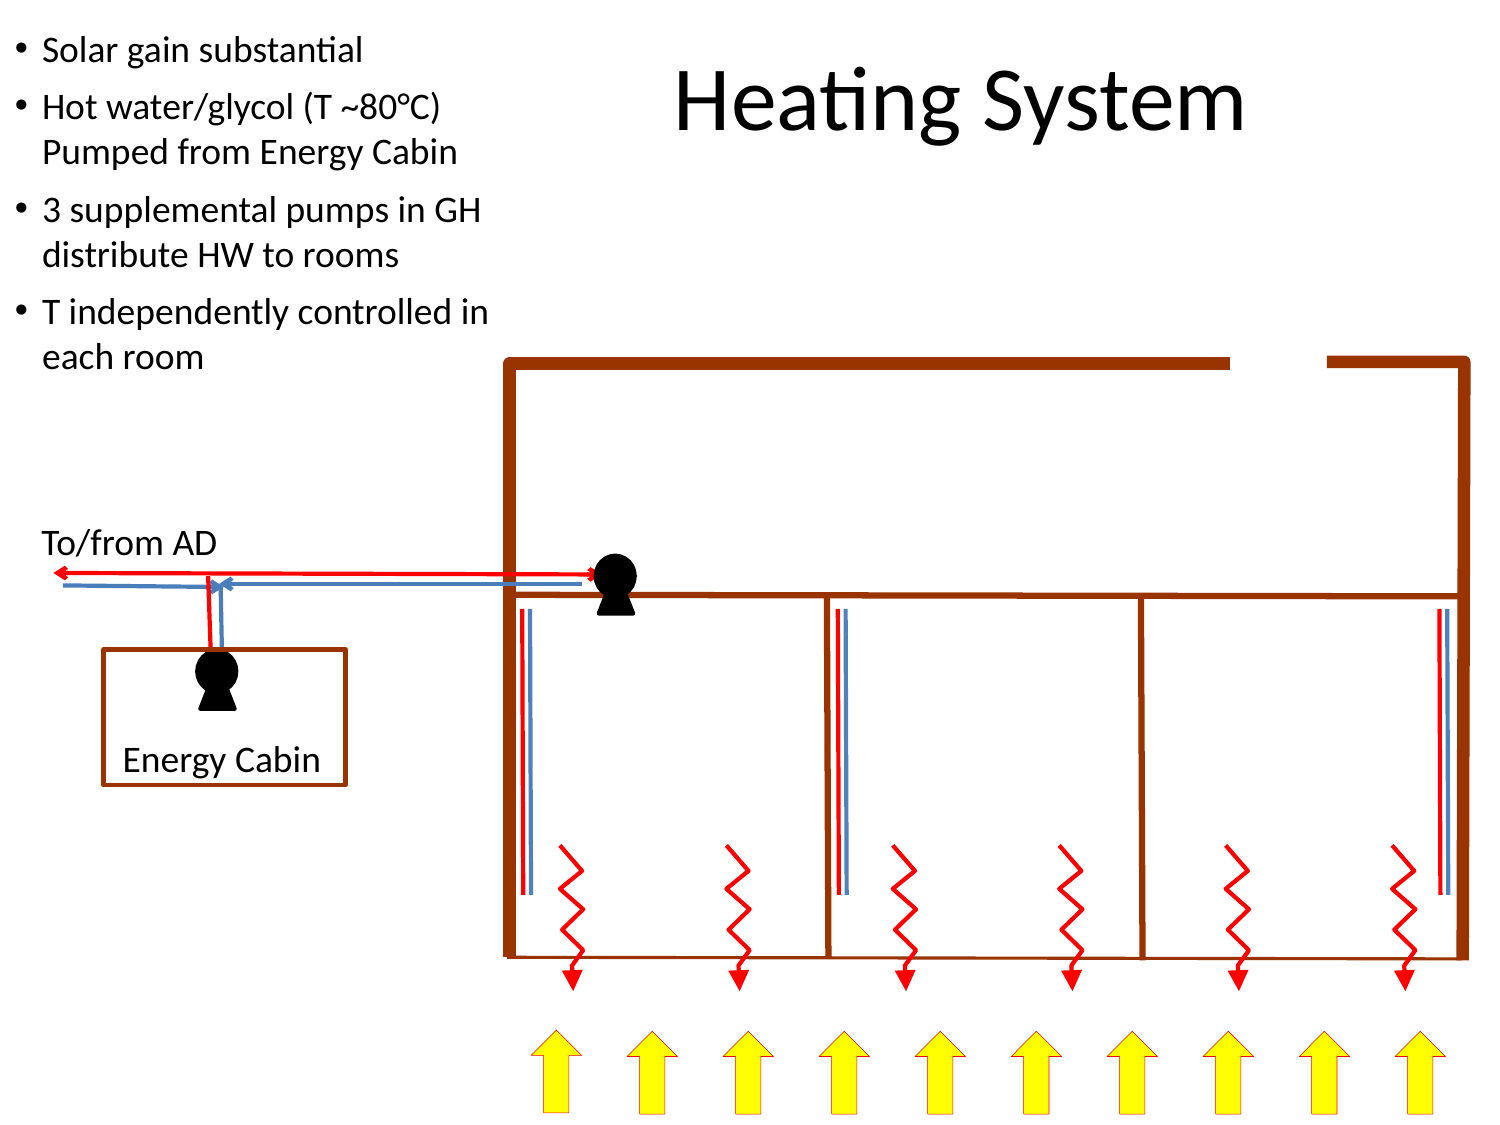

# Heating System
Solar gain substantial
Hot water/glycol (T ~80°C) Pumped from Energy Cabin
3 supplemental pumps in GH distribute HW to rooms
T independently controlled in each room

To/from AD

Energy Cabin